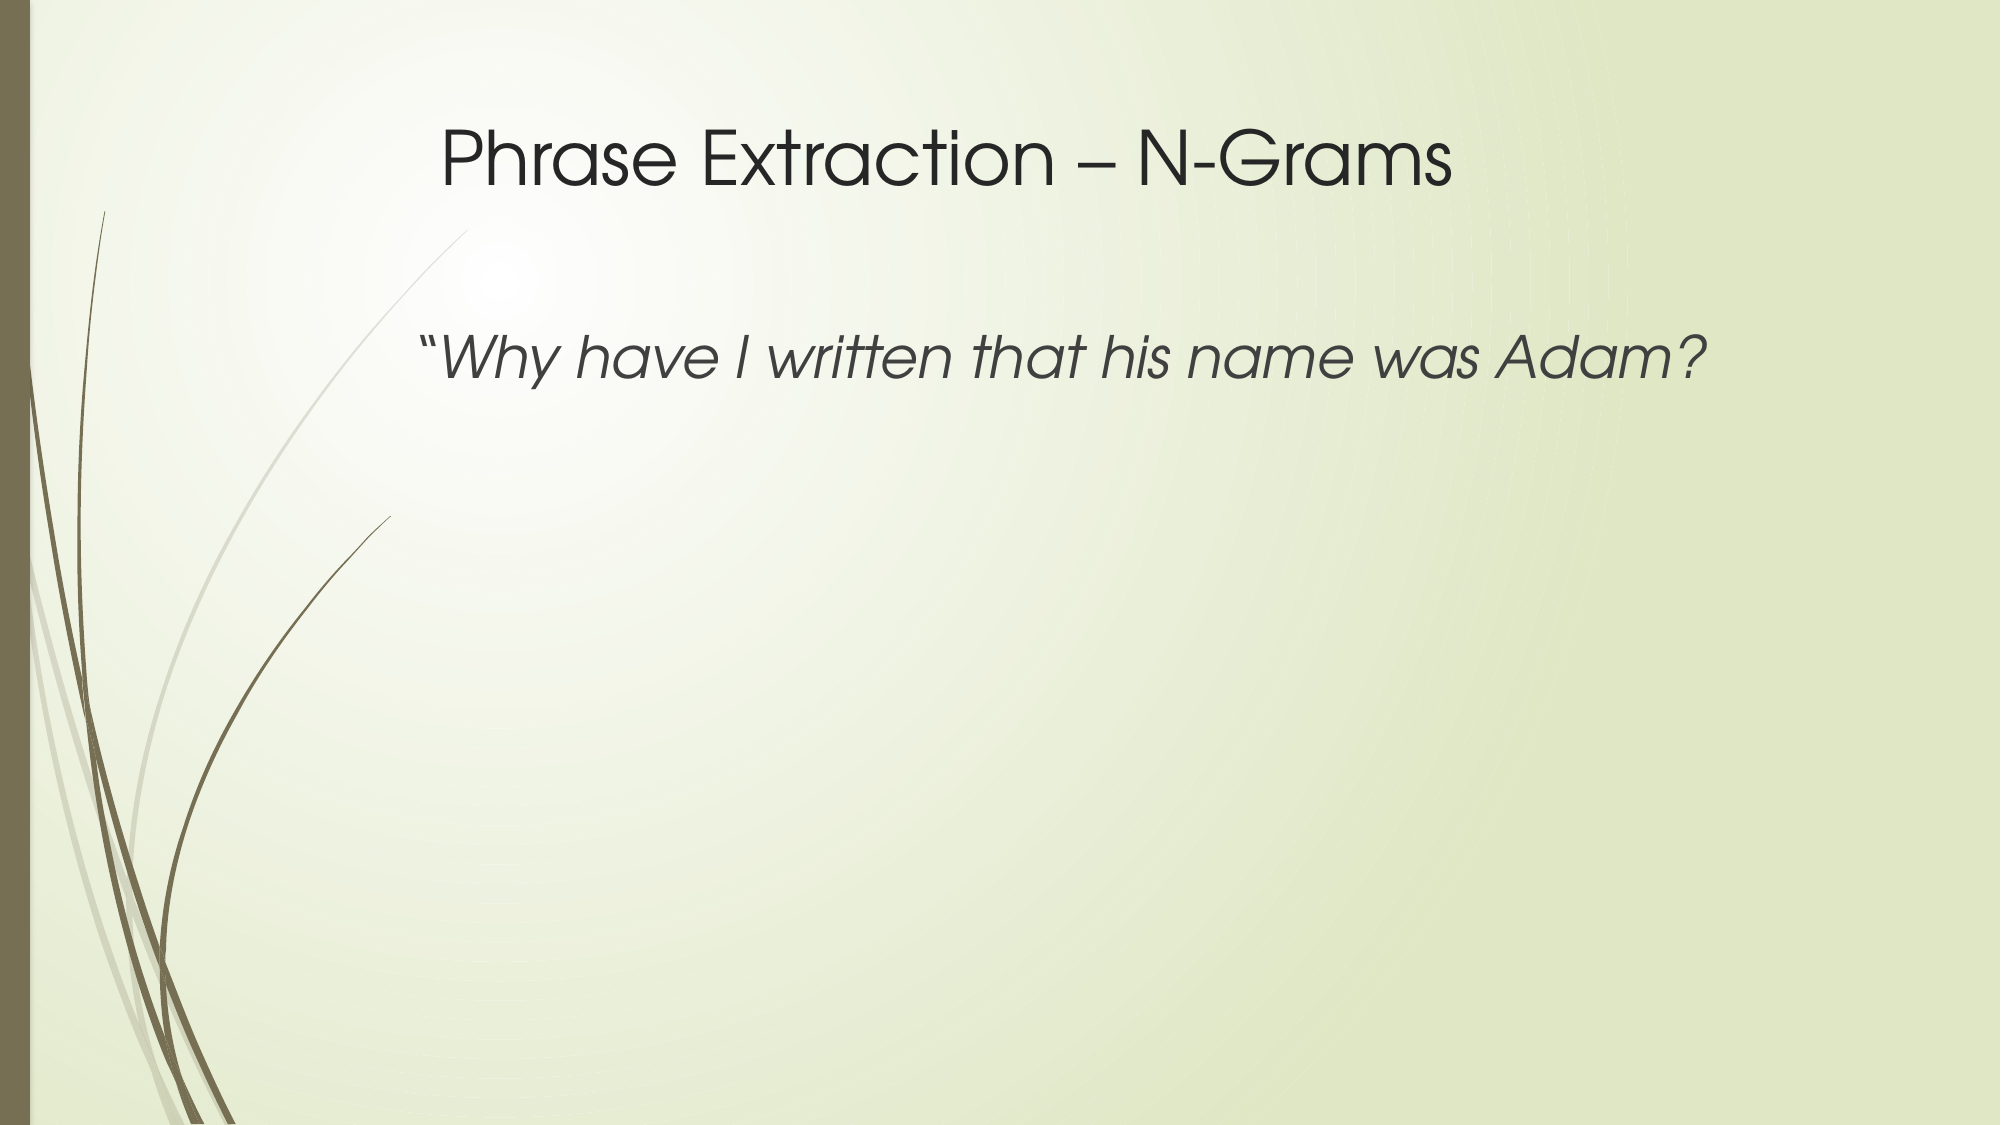

# Phrase Extraction – N-Grams
“Why have I written that his name was Adam?